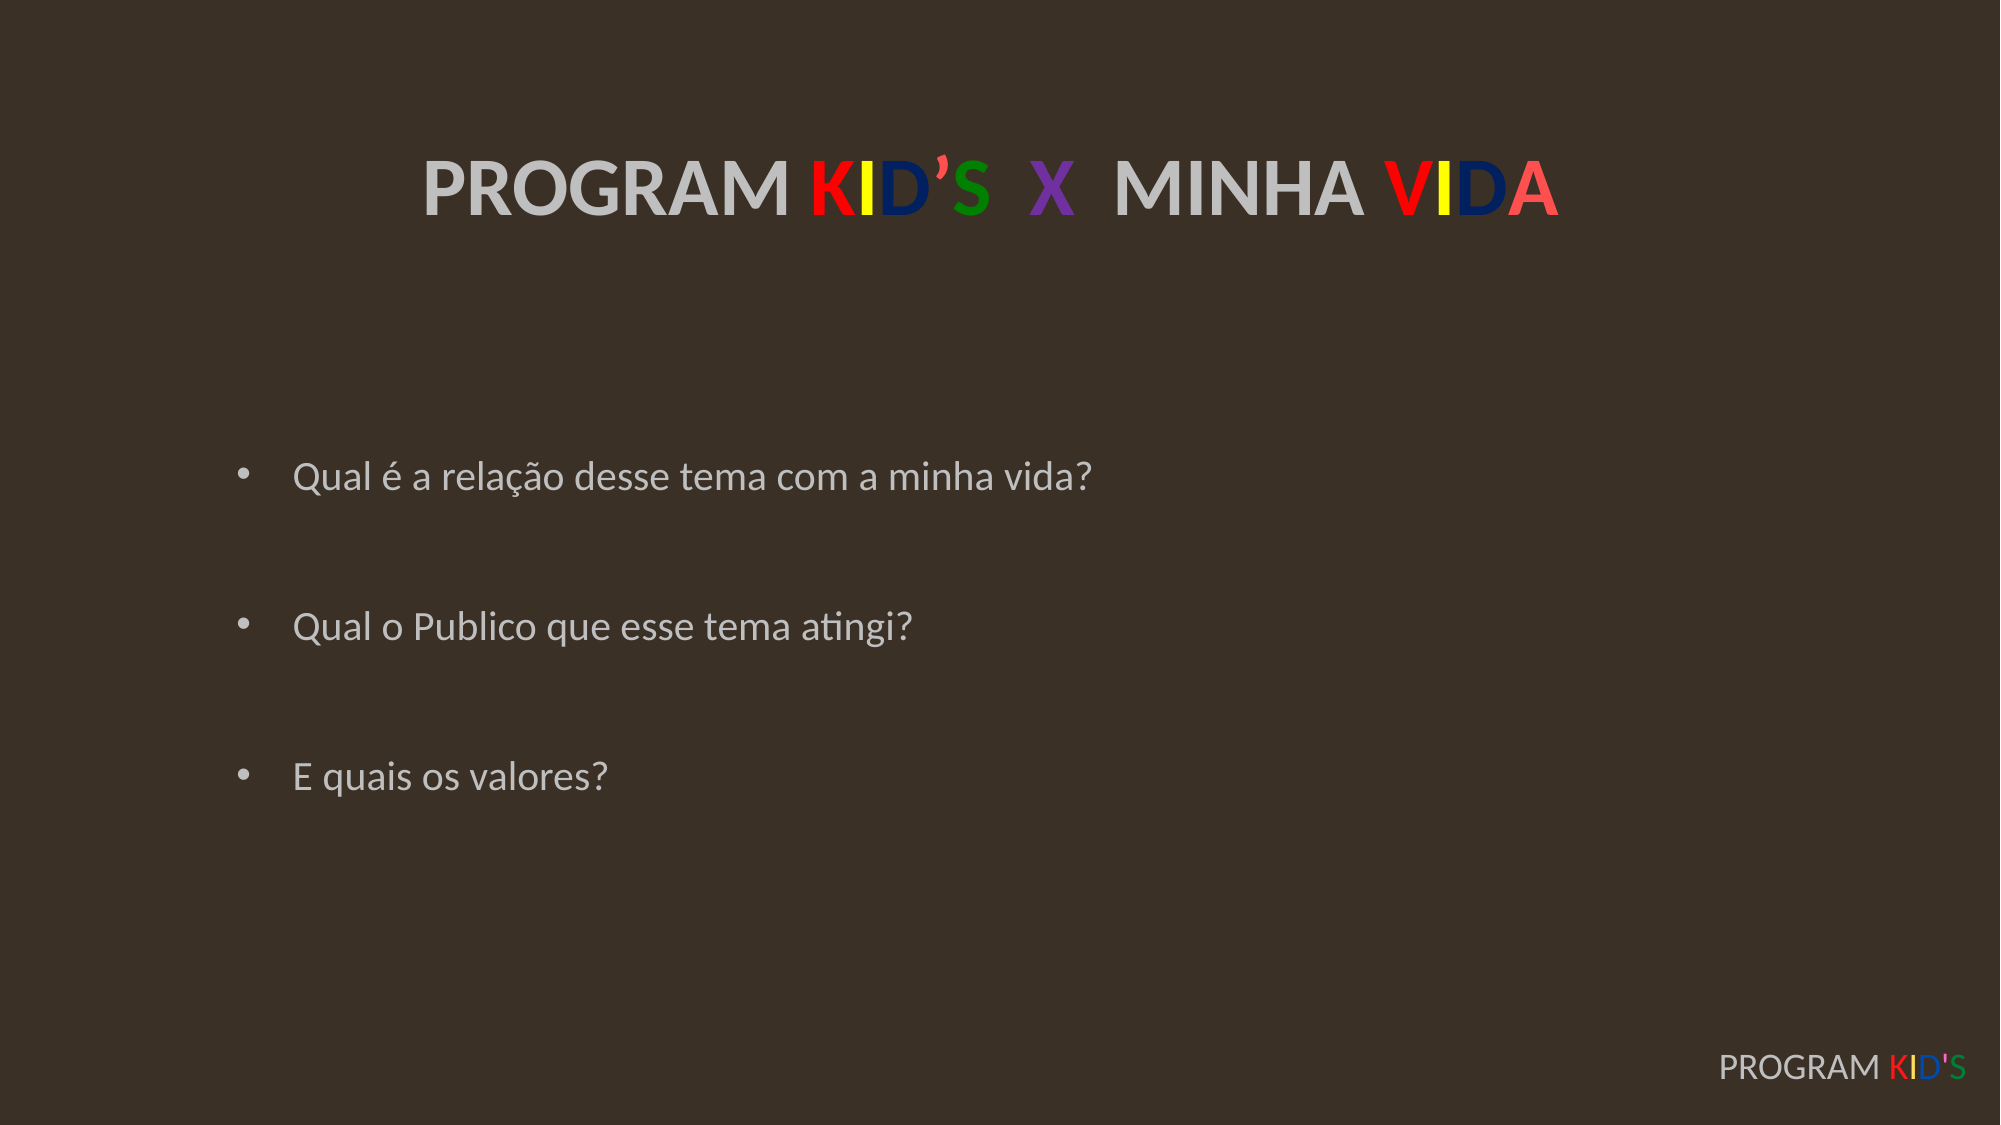

PROGRAM KID’S  X  MINHA VIDA
Qual é a relação desse tema com a minha vida?

Qual o Publico que esse tema atingi?

E quais os valores?
PROGRAM KID'S